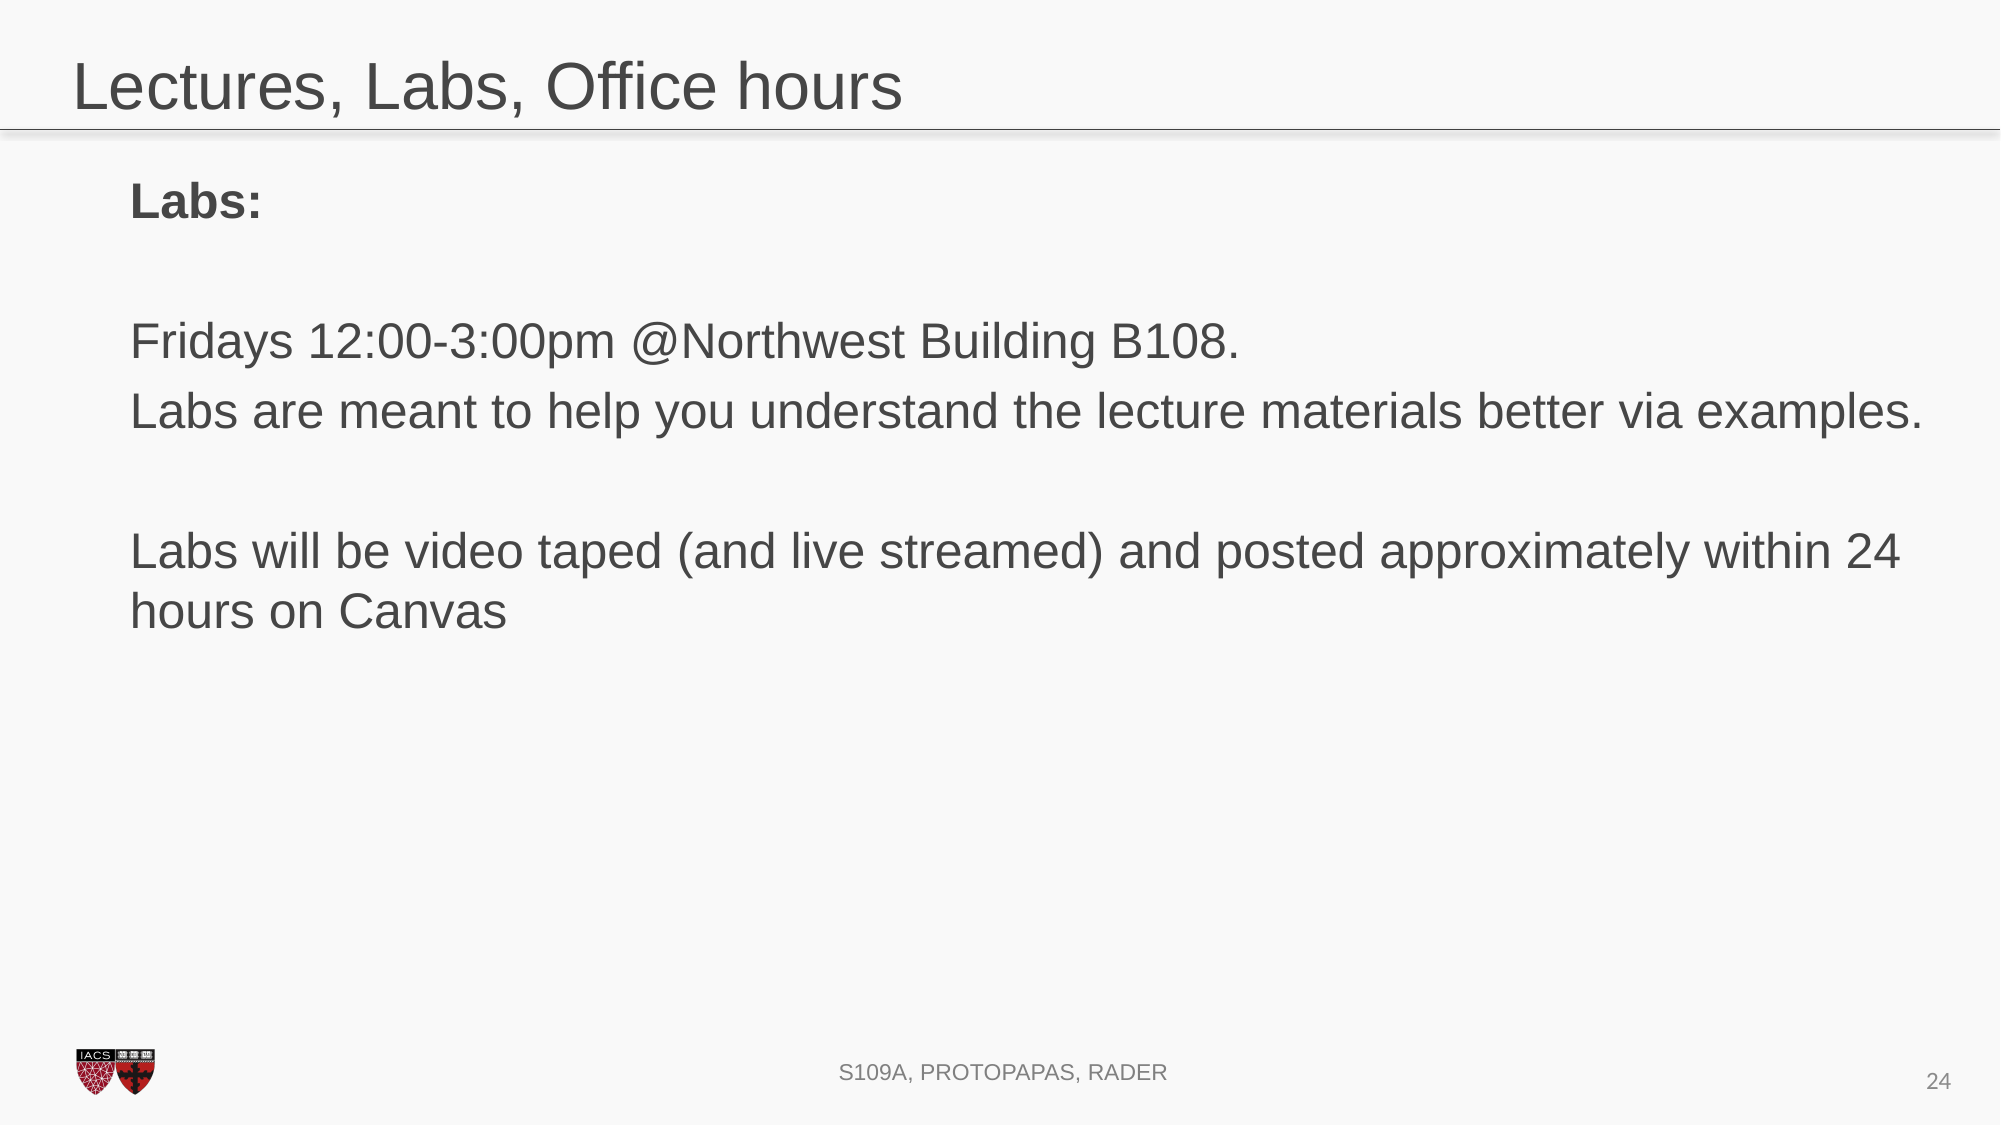

# Lectures, Labs, Office hours
Labs:

Fridays 12:00-3:00pm @Northwest Building B108.
Labs are meant to help you understand the lecture materials better via examples.

Labs will be video taped (and live streamed) and posted approximately within 24 hours on Canvas
24